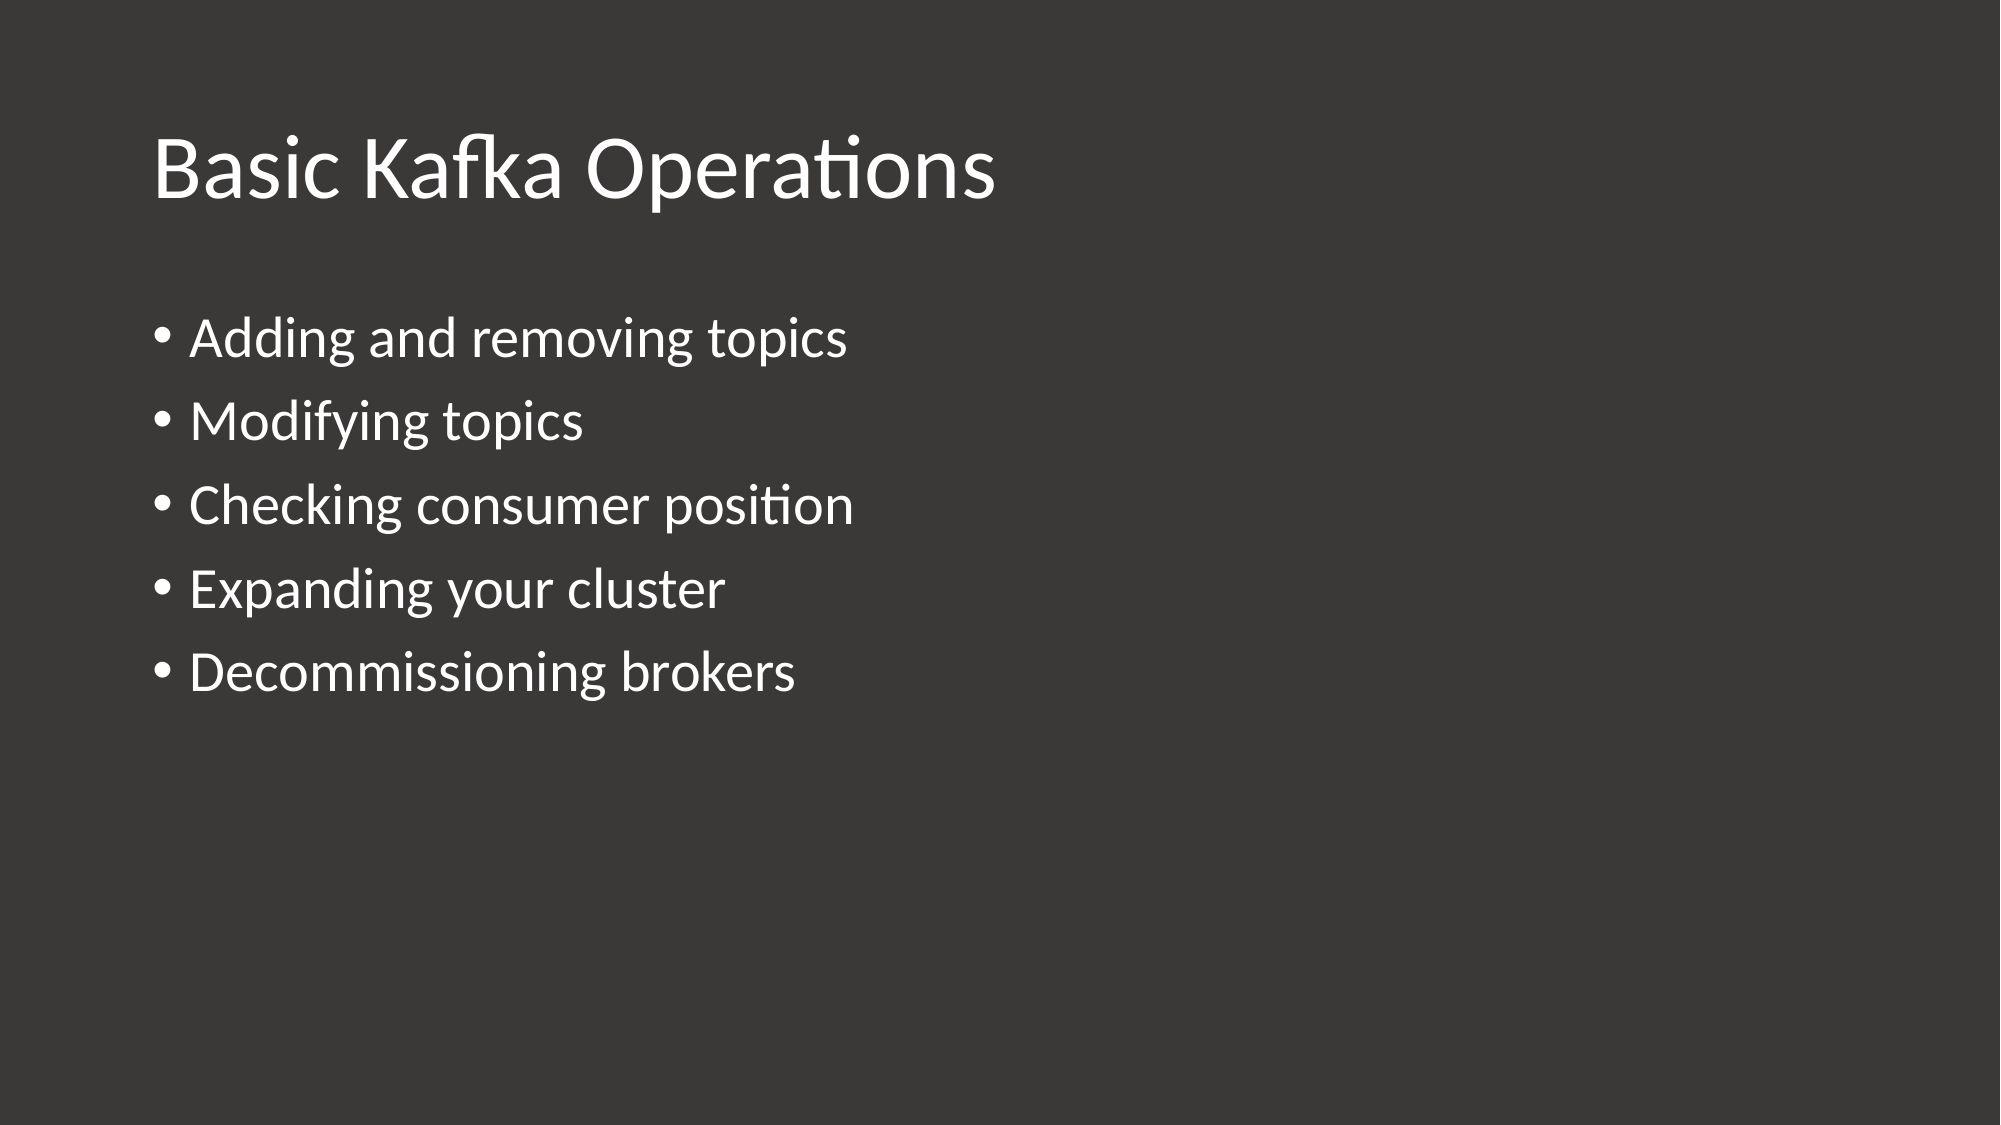

# Basic Kafka Operations
Adding and removing topics
Modifying topics
Checking consumer position
Expanding your cluster
Decommissioning brokers